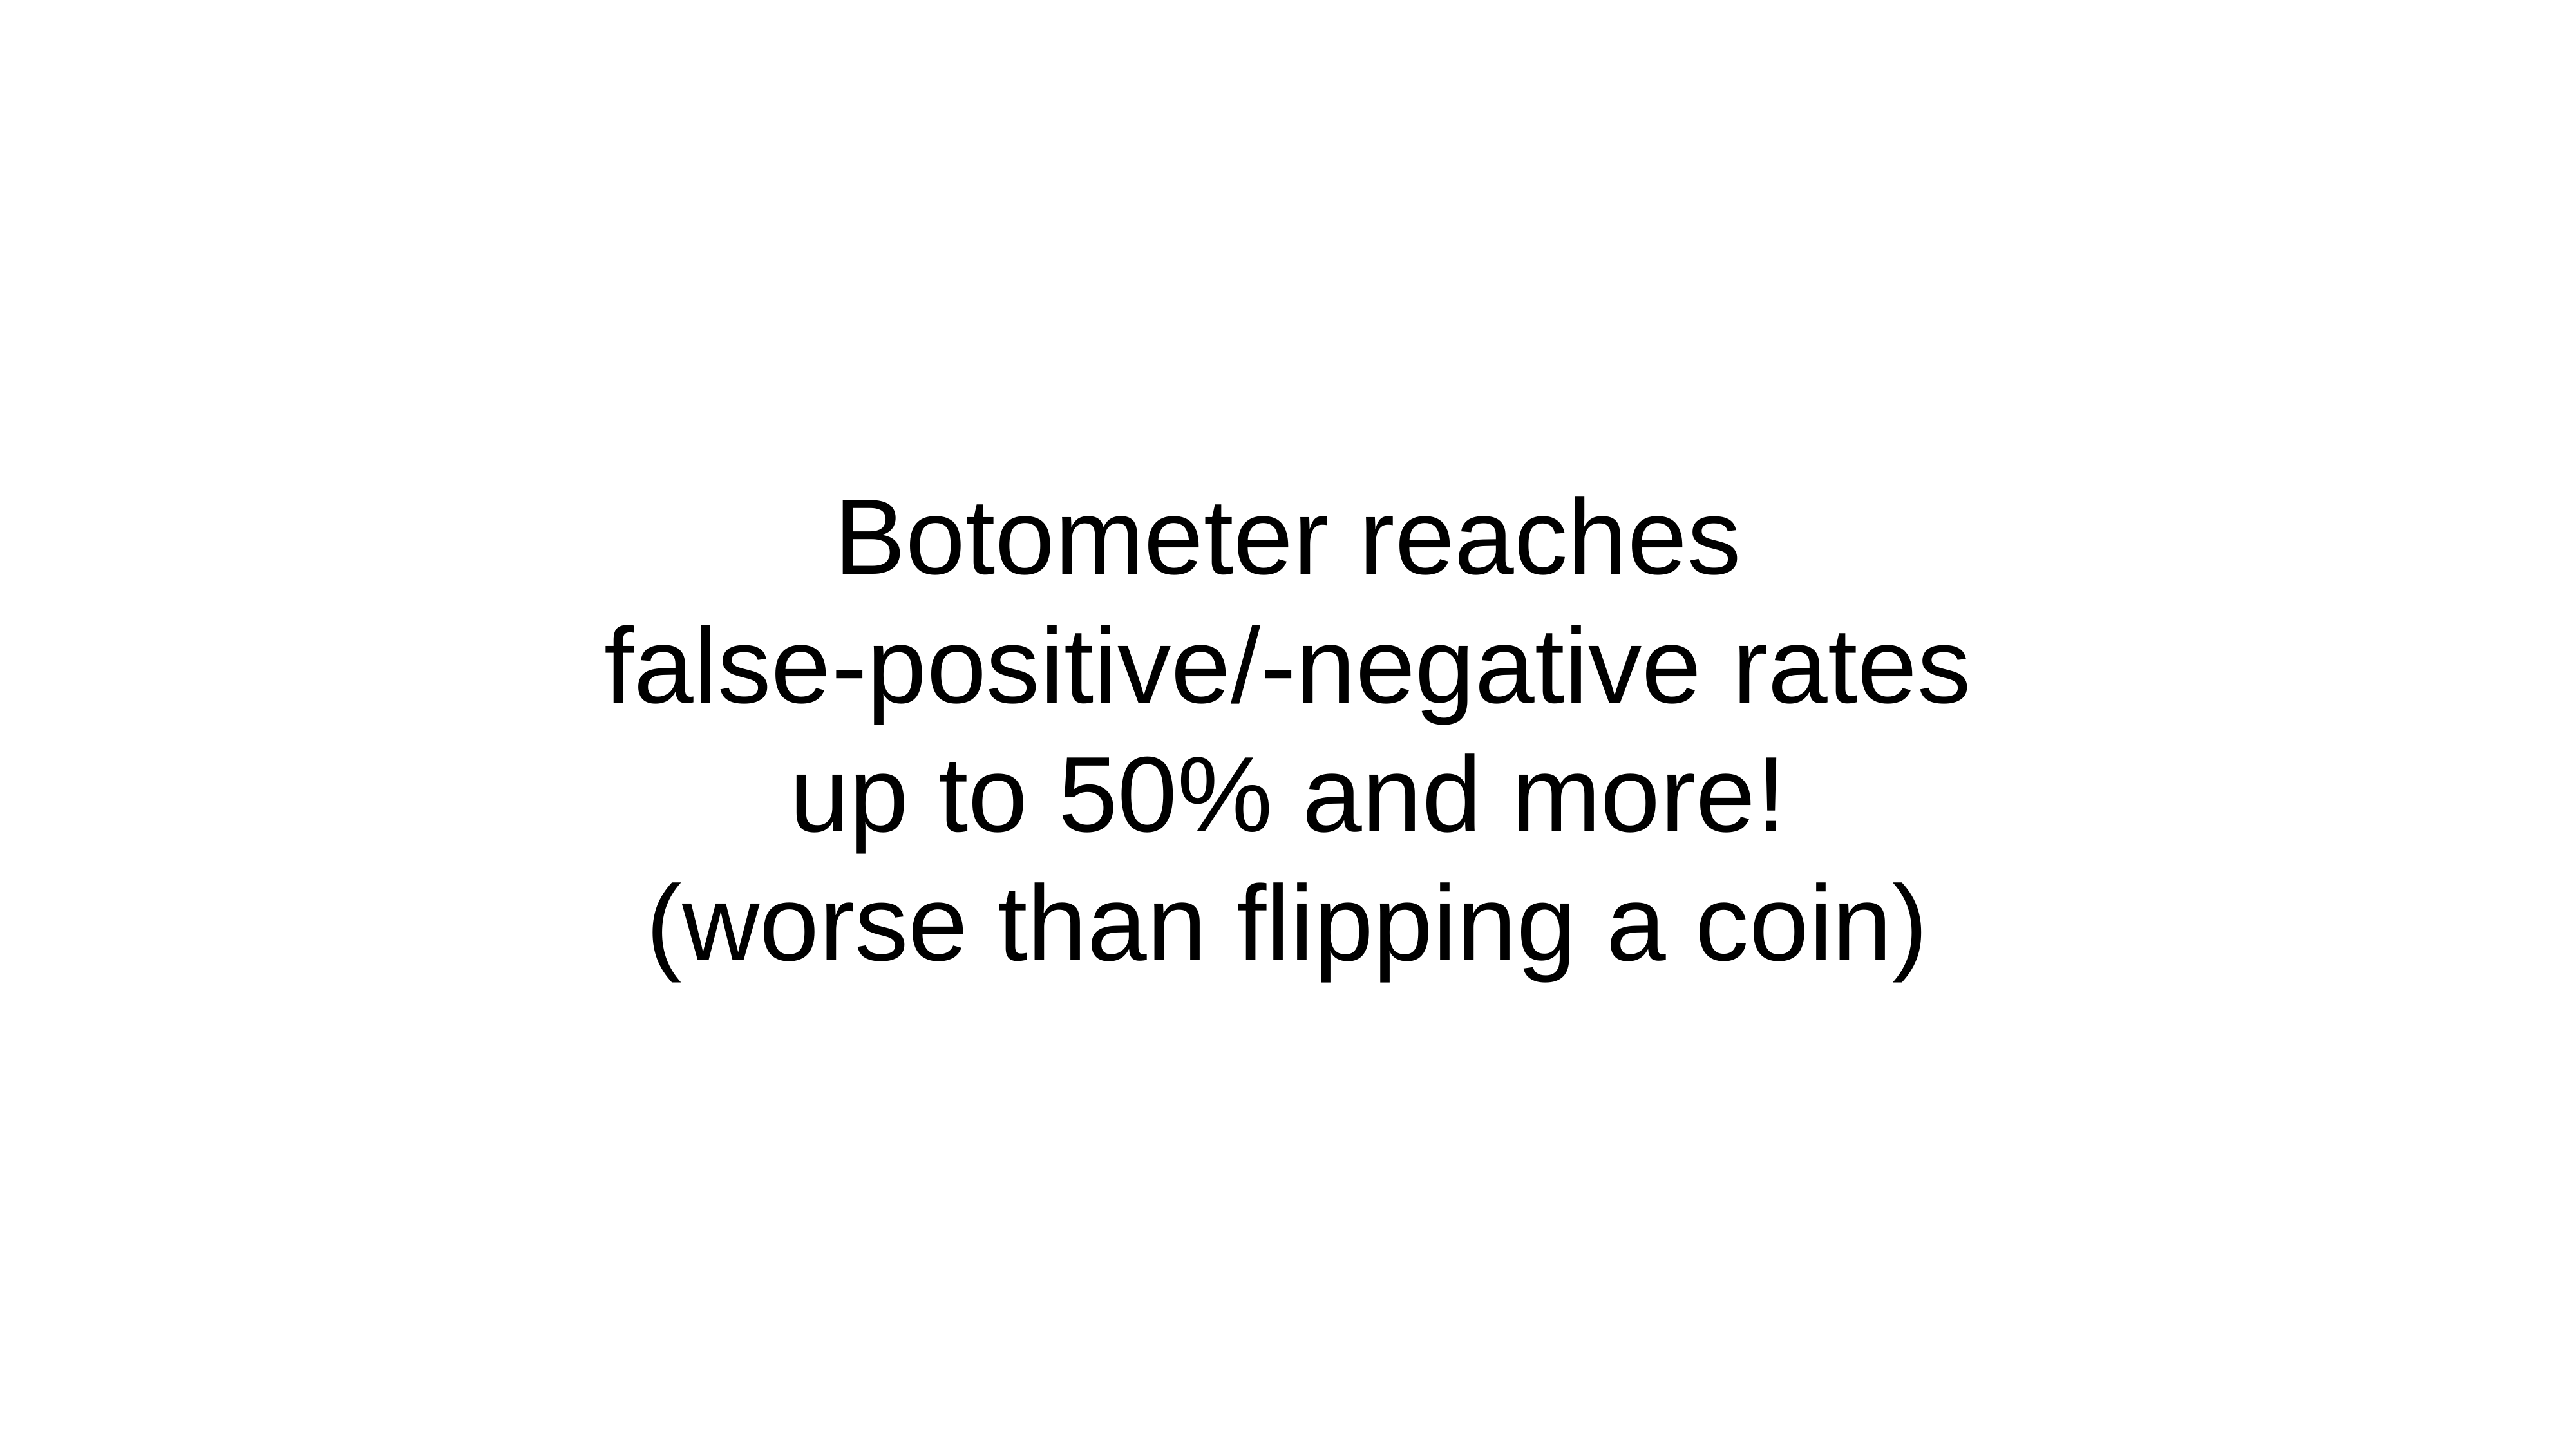

# Botometer reaches
false-positive/-negative rates
up to 50% and more!
(worse than flipping a coin)